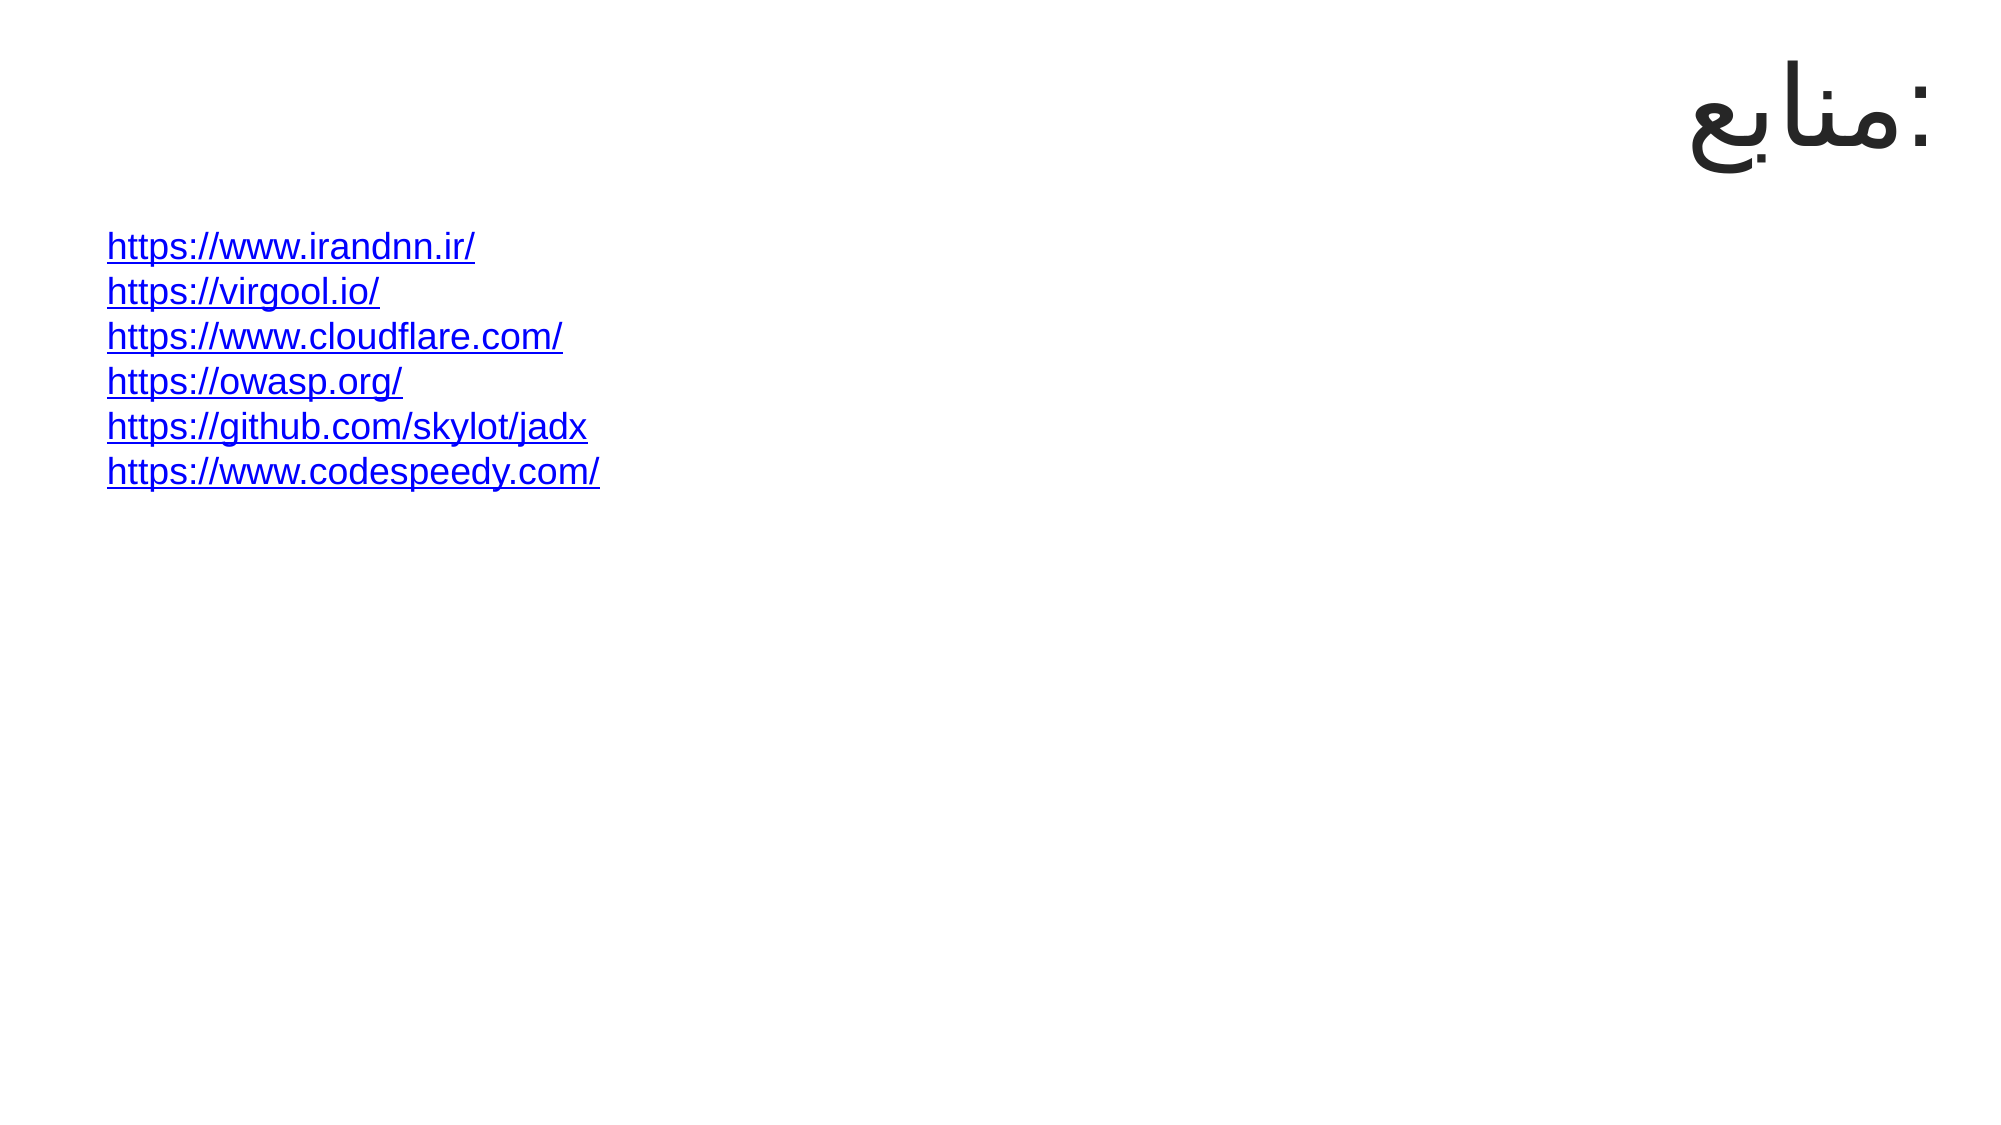

منابع:
https://www.irandnn.ir/
https://virgool.io/
https://www.cloudflare.com/
https://owasp.org/
https://github.com/skylot/jadx
https://www.codespeedy.com/